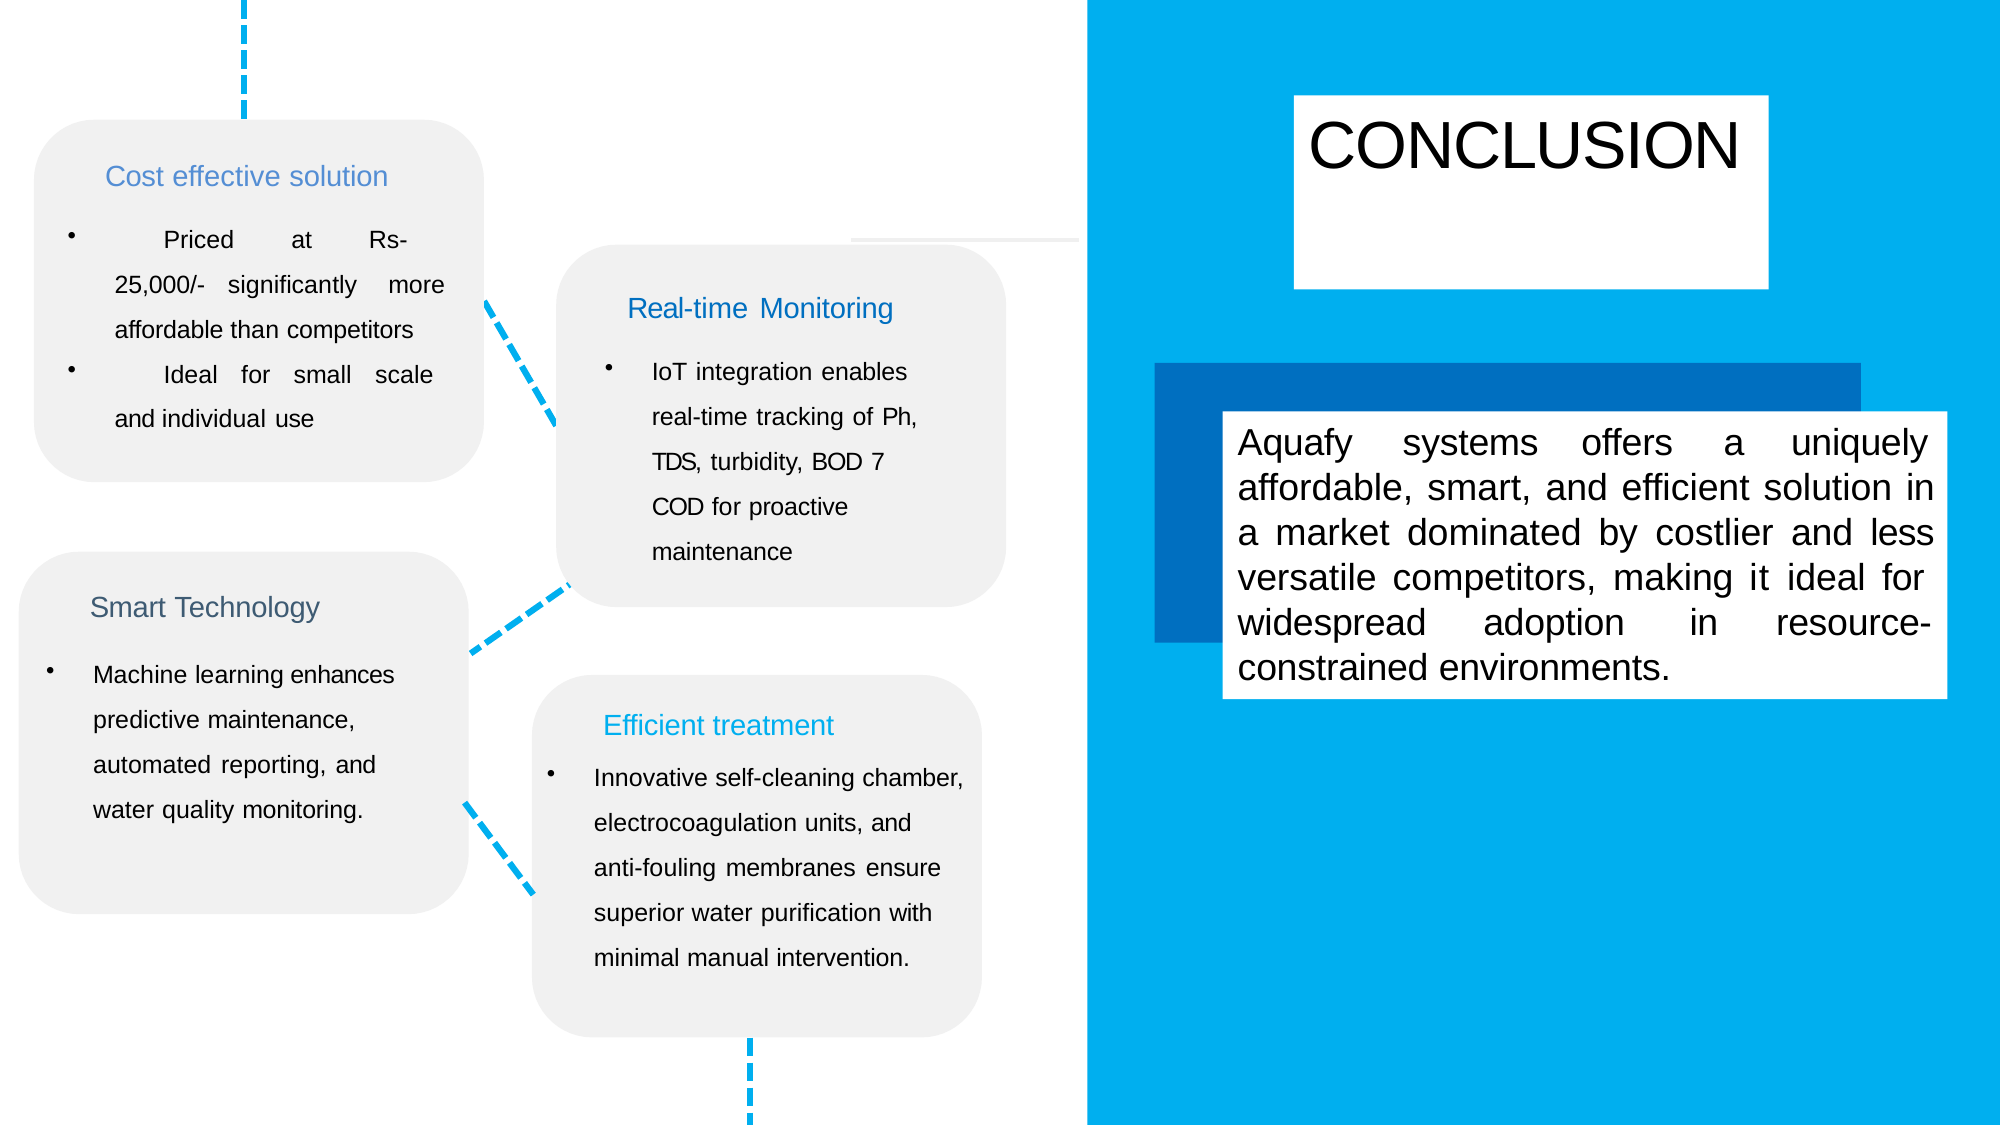

# CONCLUSION

Cost effective solution
	Priced   at   Rs-   25,000/- significantly more affordable than competitors
	Ideal  for  small  scale  and individual use

Real-time Monitoring
IoT integration enables real-time tracking of Ph, TDS, turbidity, BOD 7 COD for proactive maintenance

Aquafy	systems	offers	a	uniquely
affordable, smart, and efficient solution in a market dominated by costlier and less versatile competitors, making it ideal for

Smart Technology
Machine learning enhances predictive maintenance,
widespread	adoption	in	resource-
constrained environments.

Efficient treatment
Innovative self-cleaning chamber,
electrocoagulation units, and anti-fouling membranes ensure superior water purification with minimal manual intervention.
automated reporting, and
water quality monitoring.